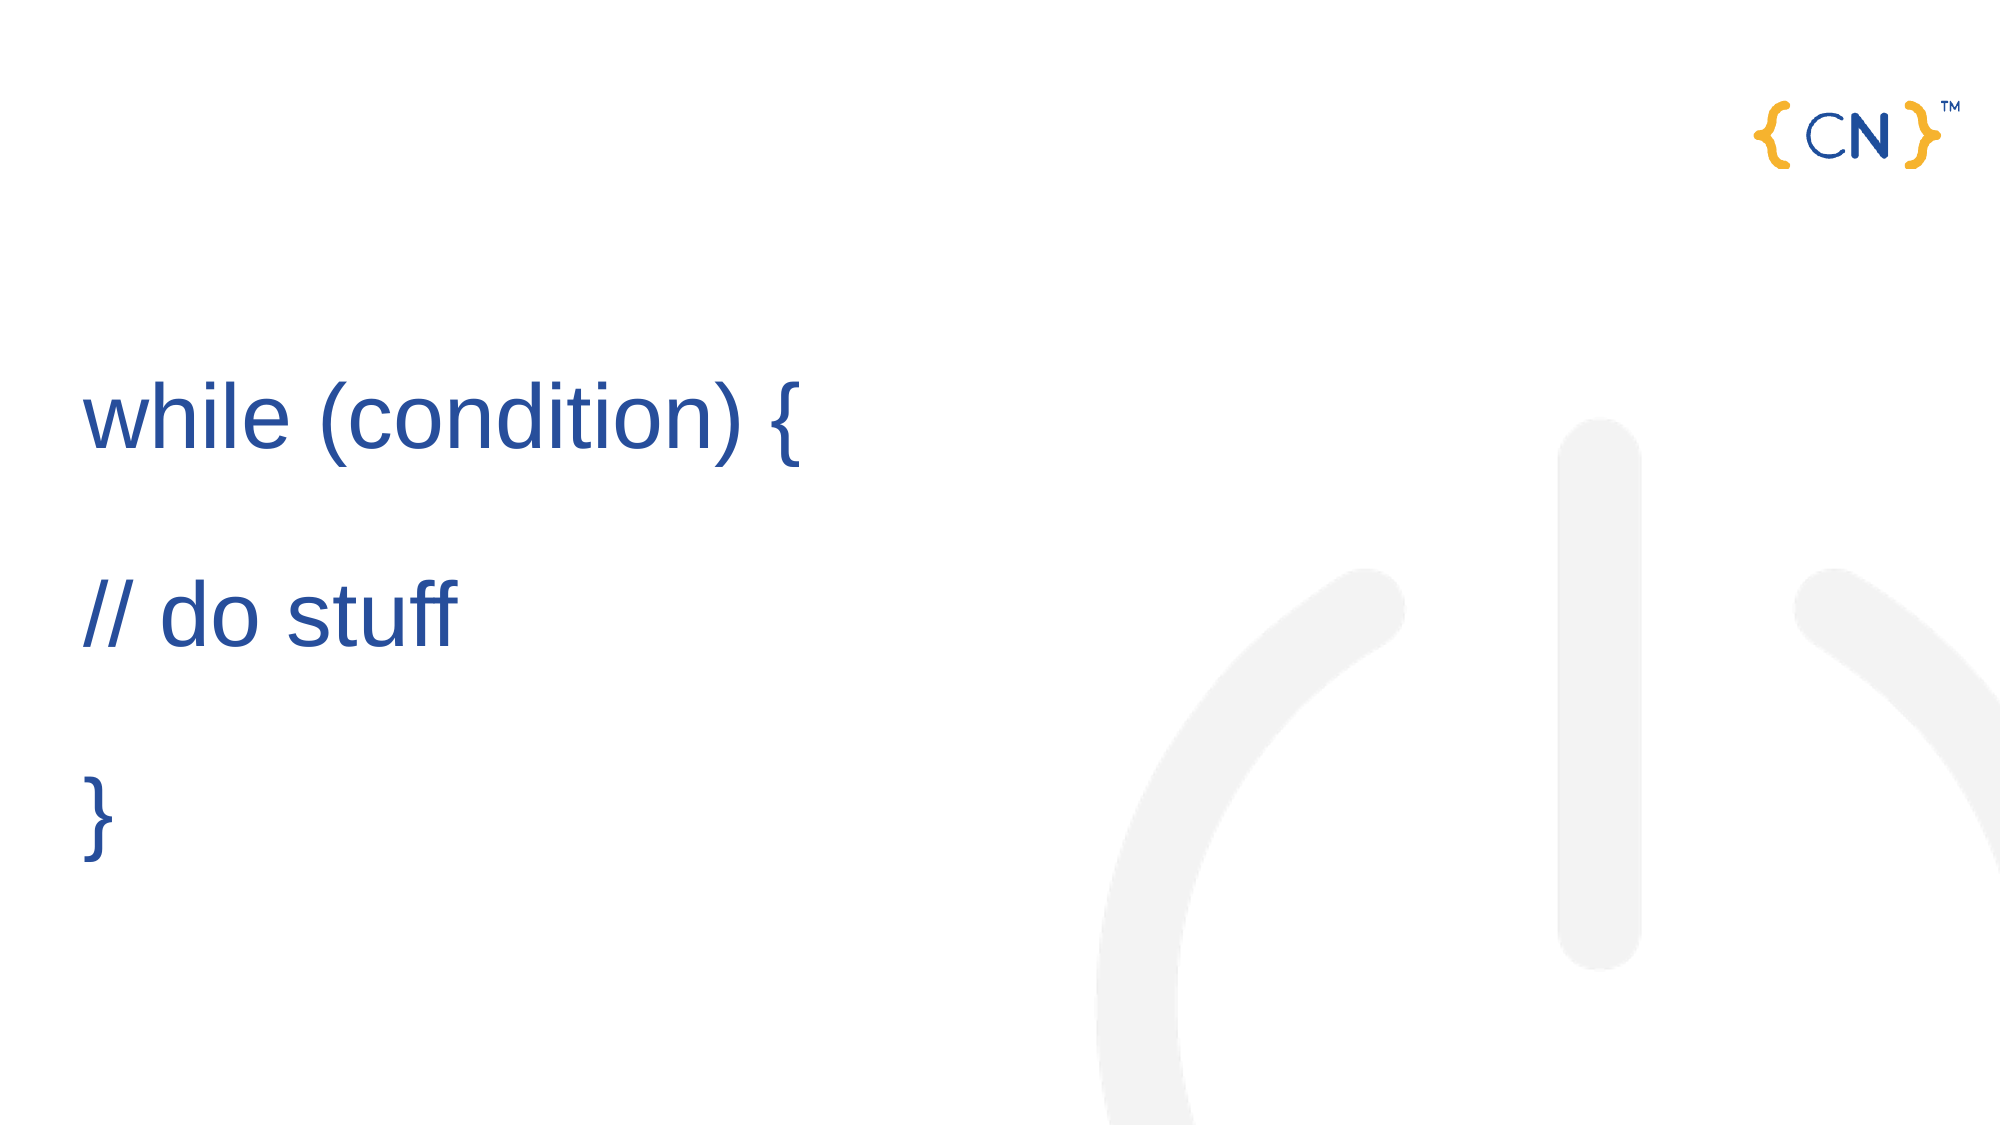

# while (condition) { // do stuff }